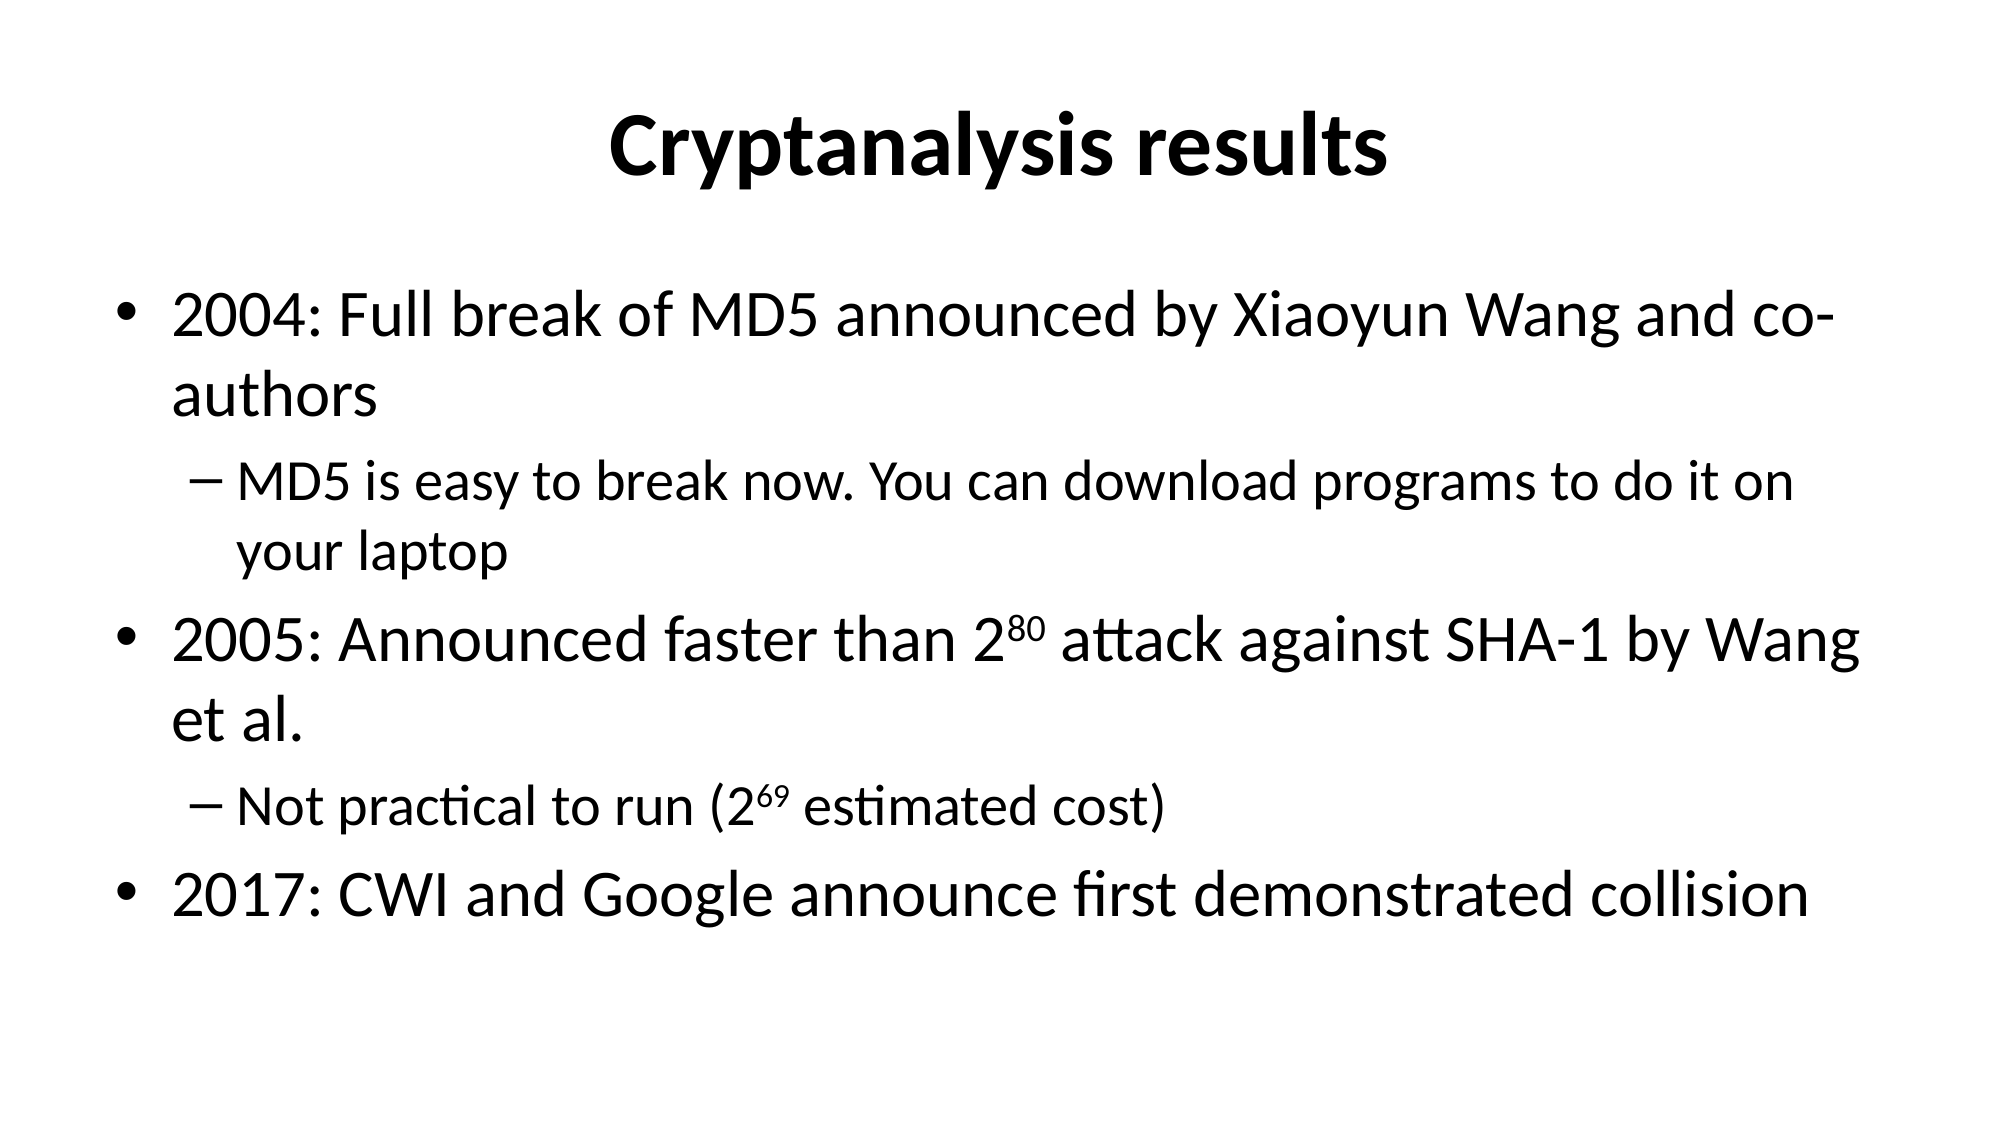

# Cryptanalysis results
2004: Full break of MD5 announced by Xiaoyun Wang and co-authors
MD5 is easy to break now. You can download programs to do it on your laptop
2005: Announced faster than 280 attack against SHA-1 by Wang et al.
Not practical to run (269 estimated cost)
2017: CWI and Google announce first demonstrated collision